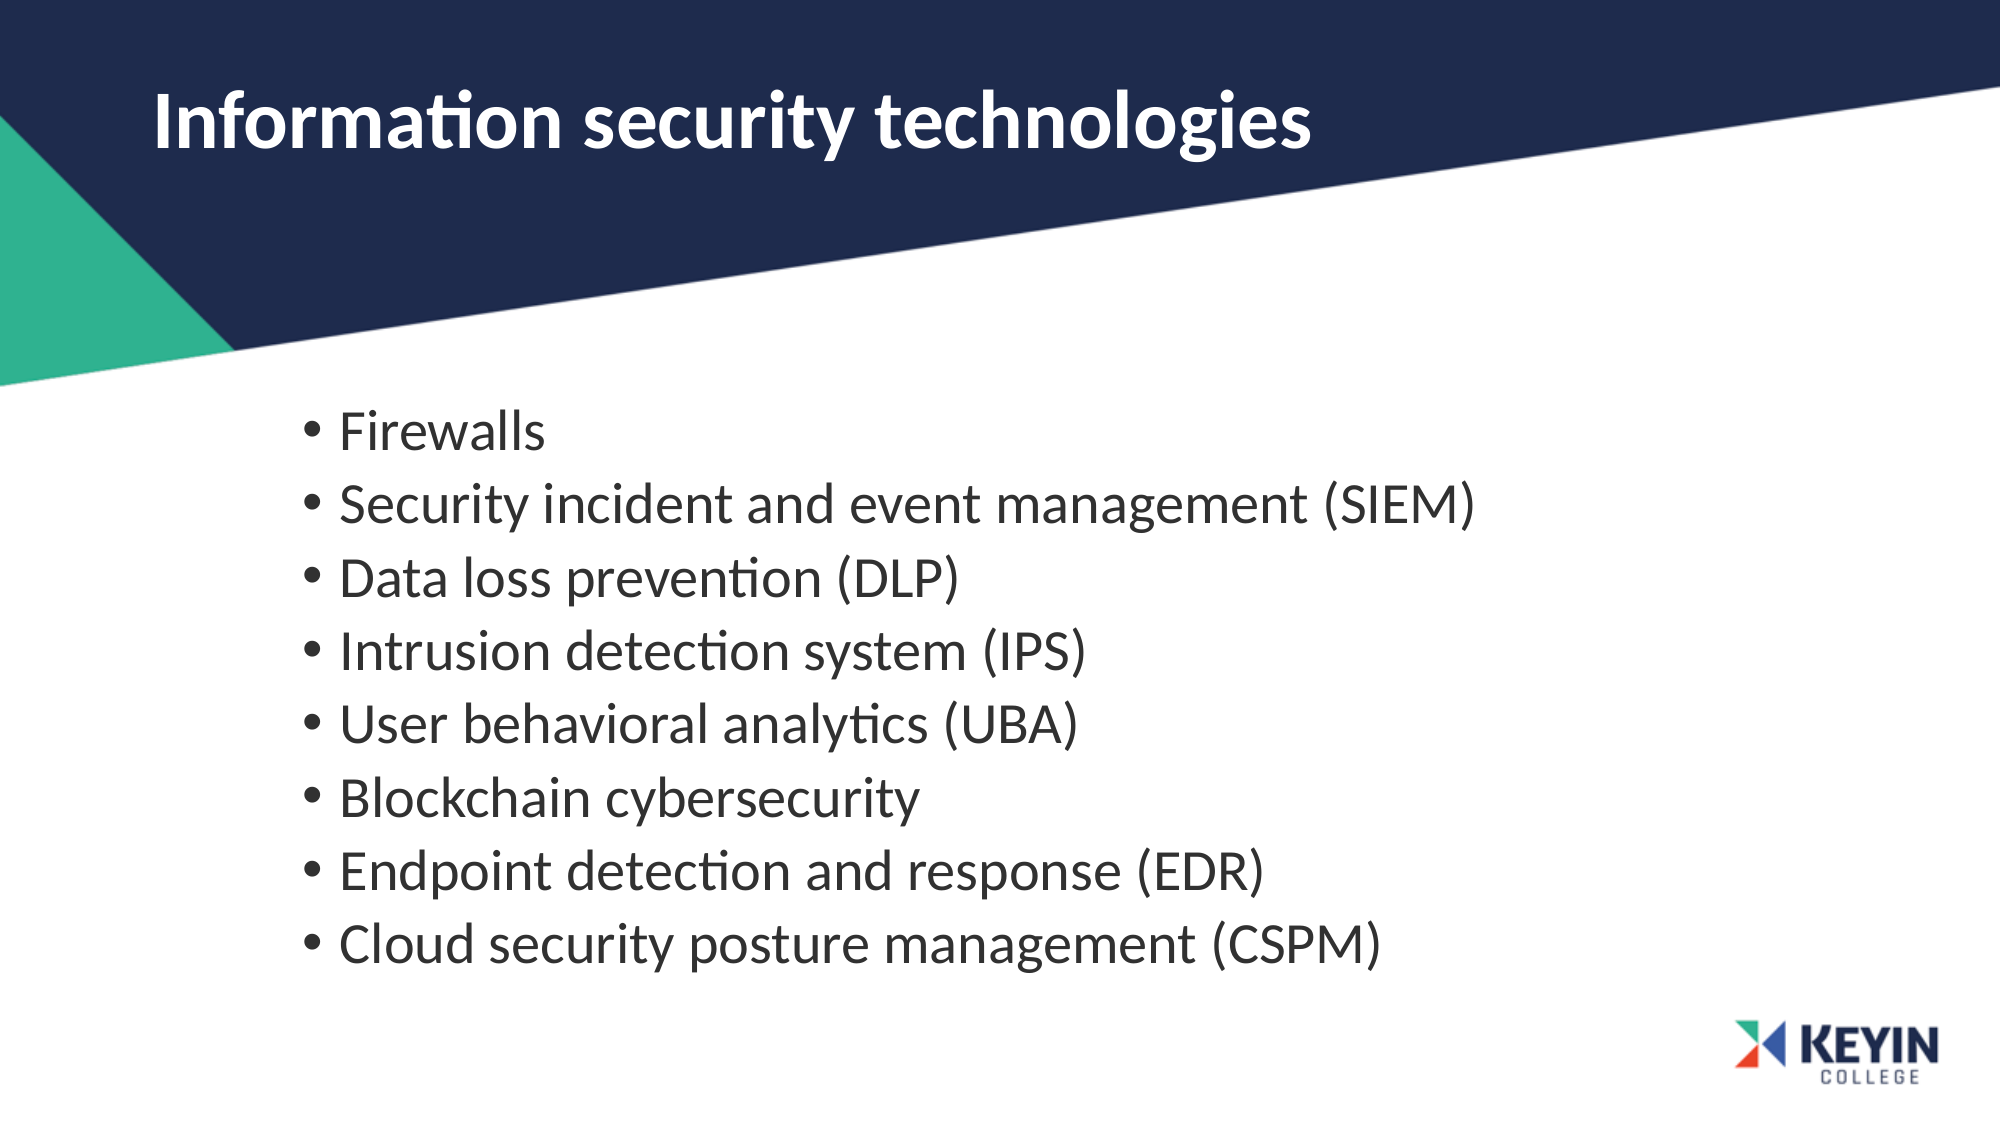

# Information security technologies
Firewalls
Security incident and event management (SIEM)
Data loss prevention (DLP)
Intrusion detection system (IPS)
User behavioral analytics (UBA)
Blockchain cybersecurity
Endpoint detection and response (EDR)
Cloud security posture management (CSPM)